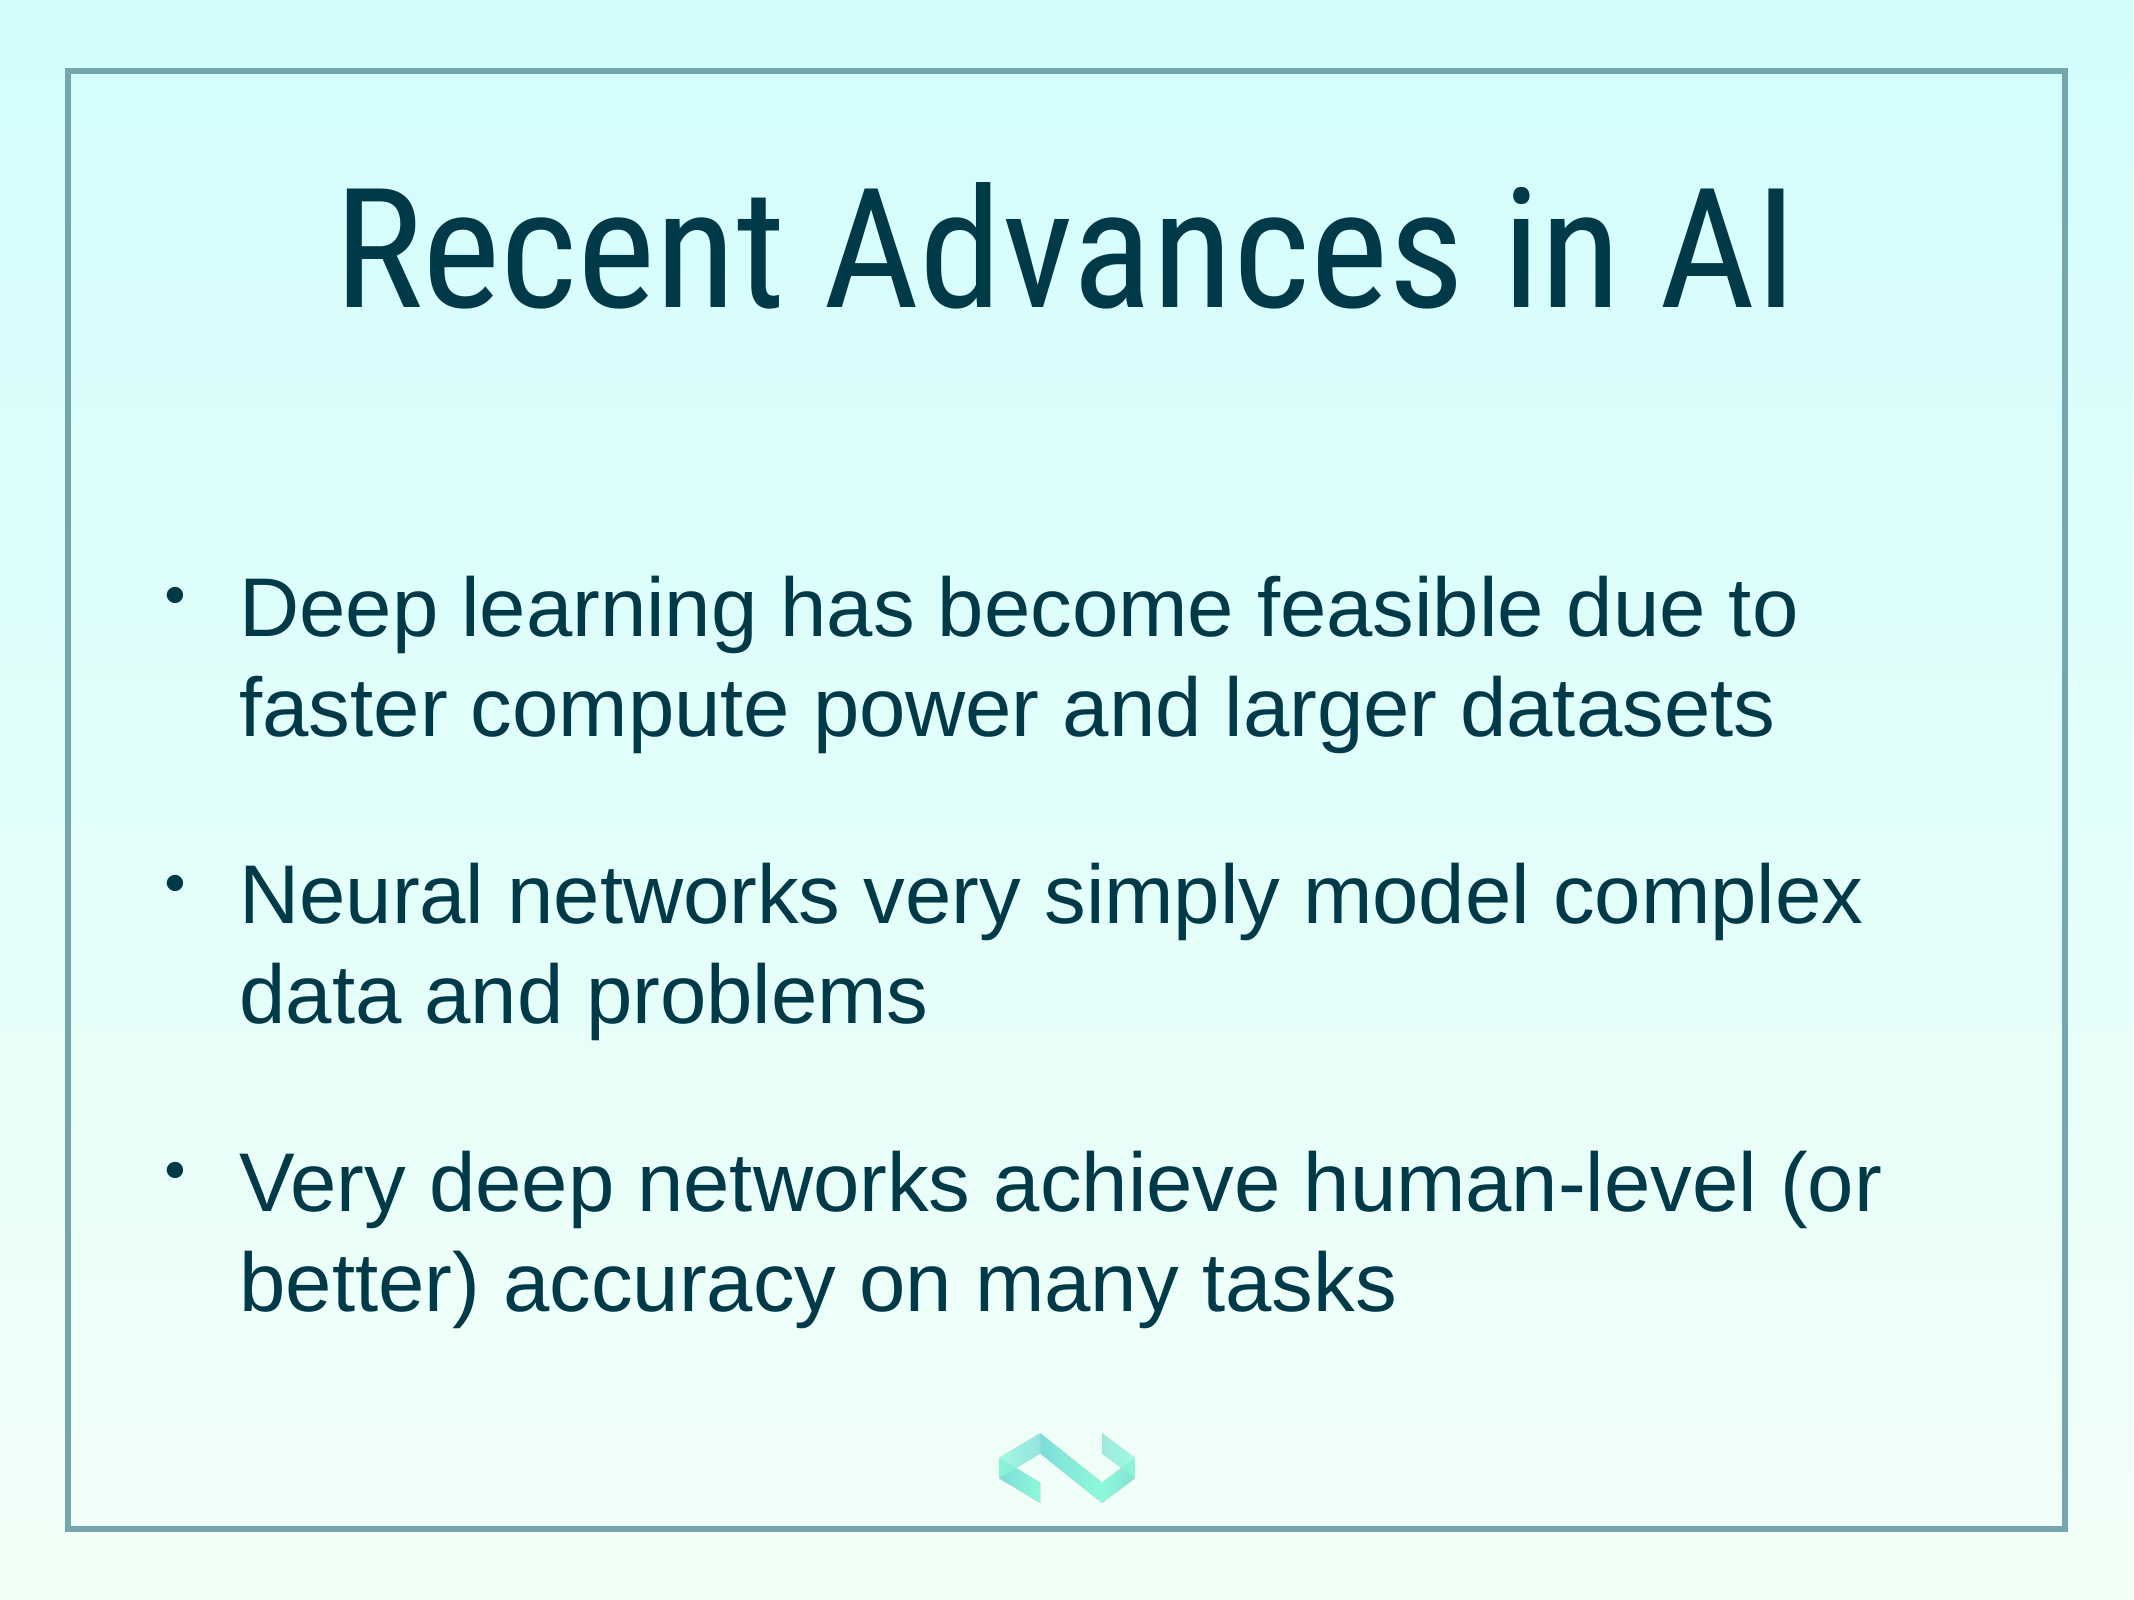

# Recent Advances in AI
Deep learning has become feasible due to faster compute power and larger datasets
Neural networks very simply model complex data and problems
Very deep networks achieve human-level (or better) accuracy on many tasks